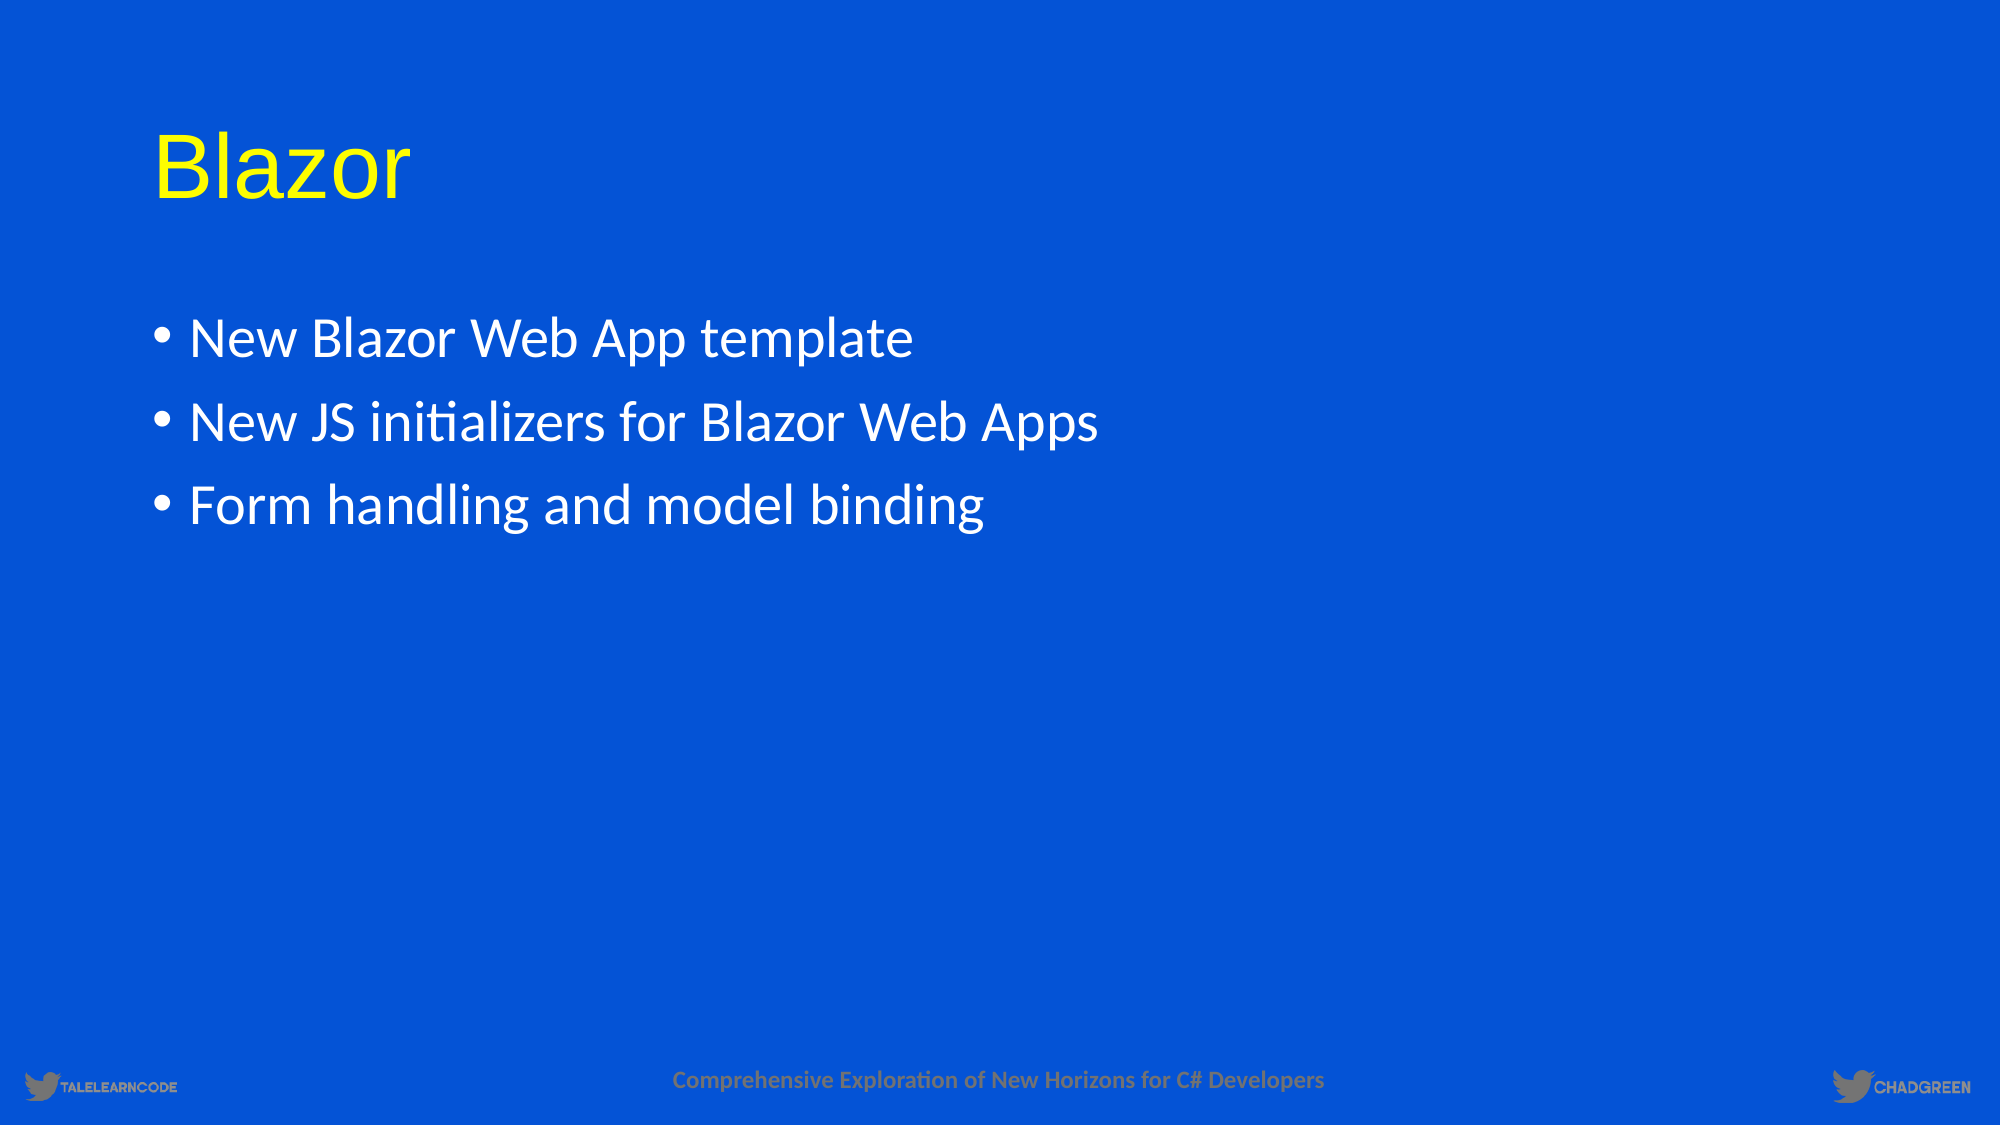

# Blazor
New Blazor Web App template
New JS initializers for Blazor Web Apps
Form handling and model binding